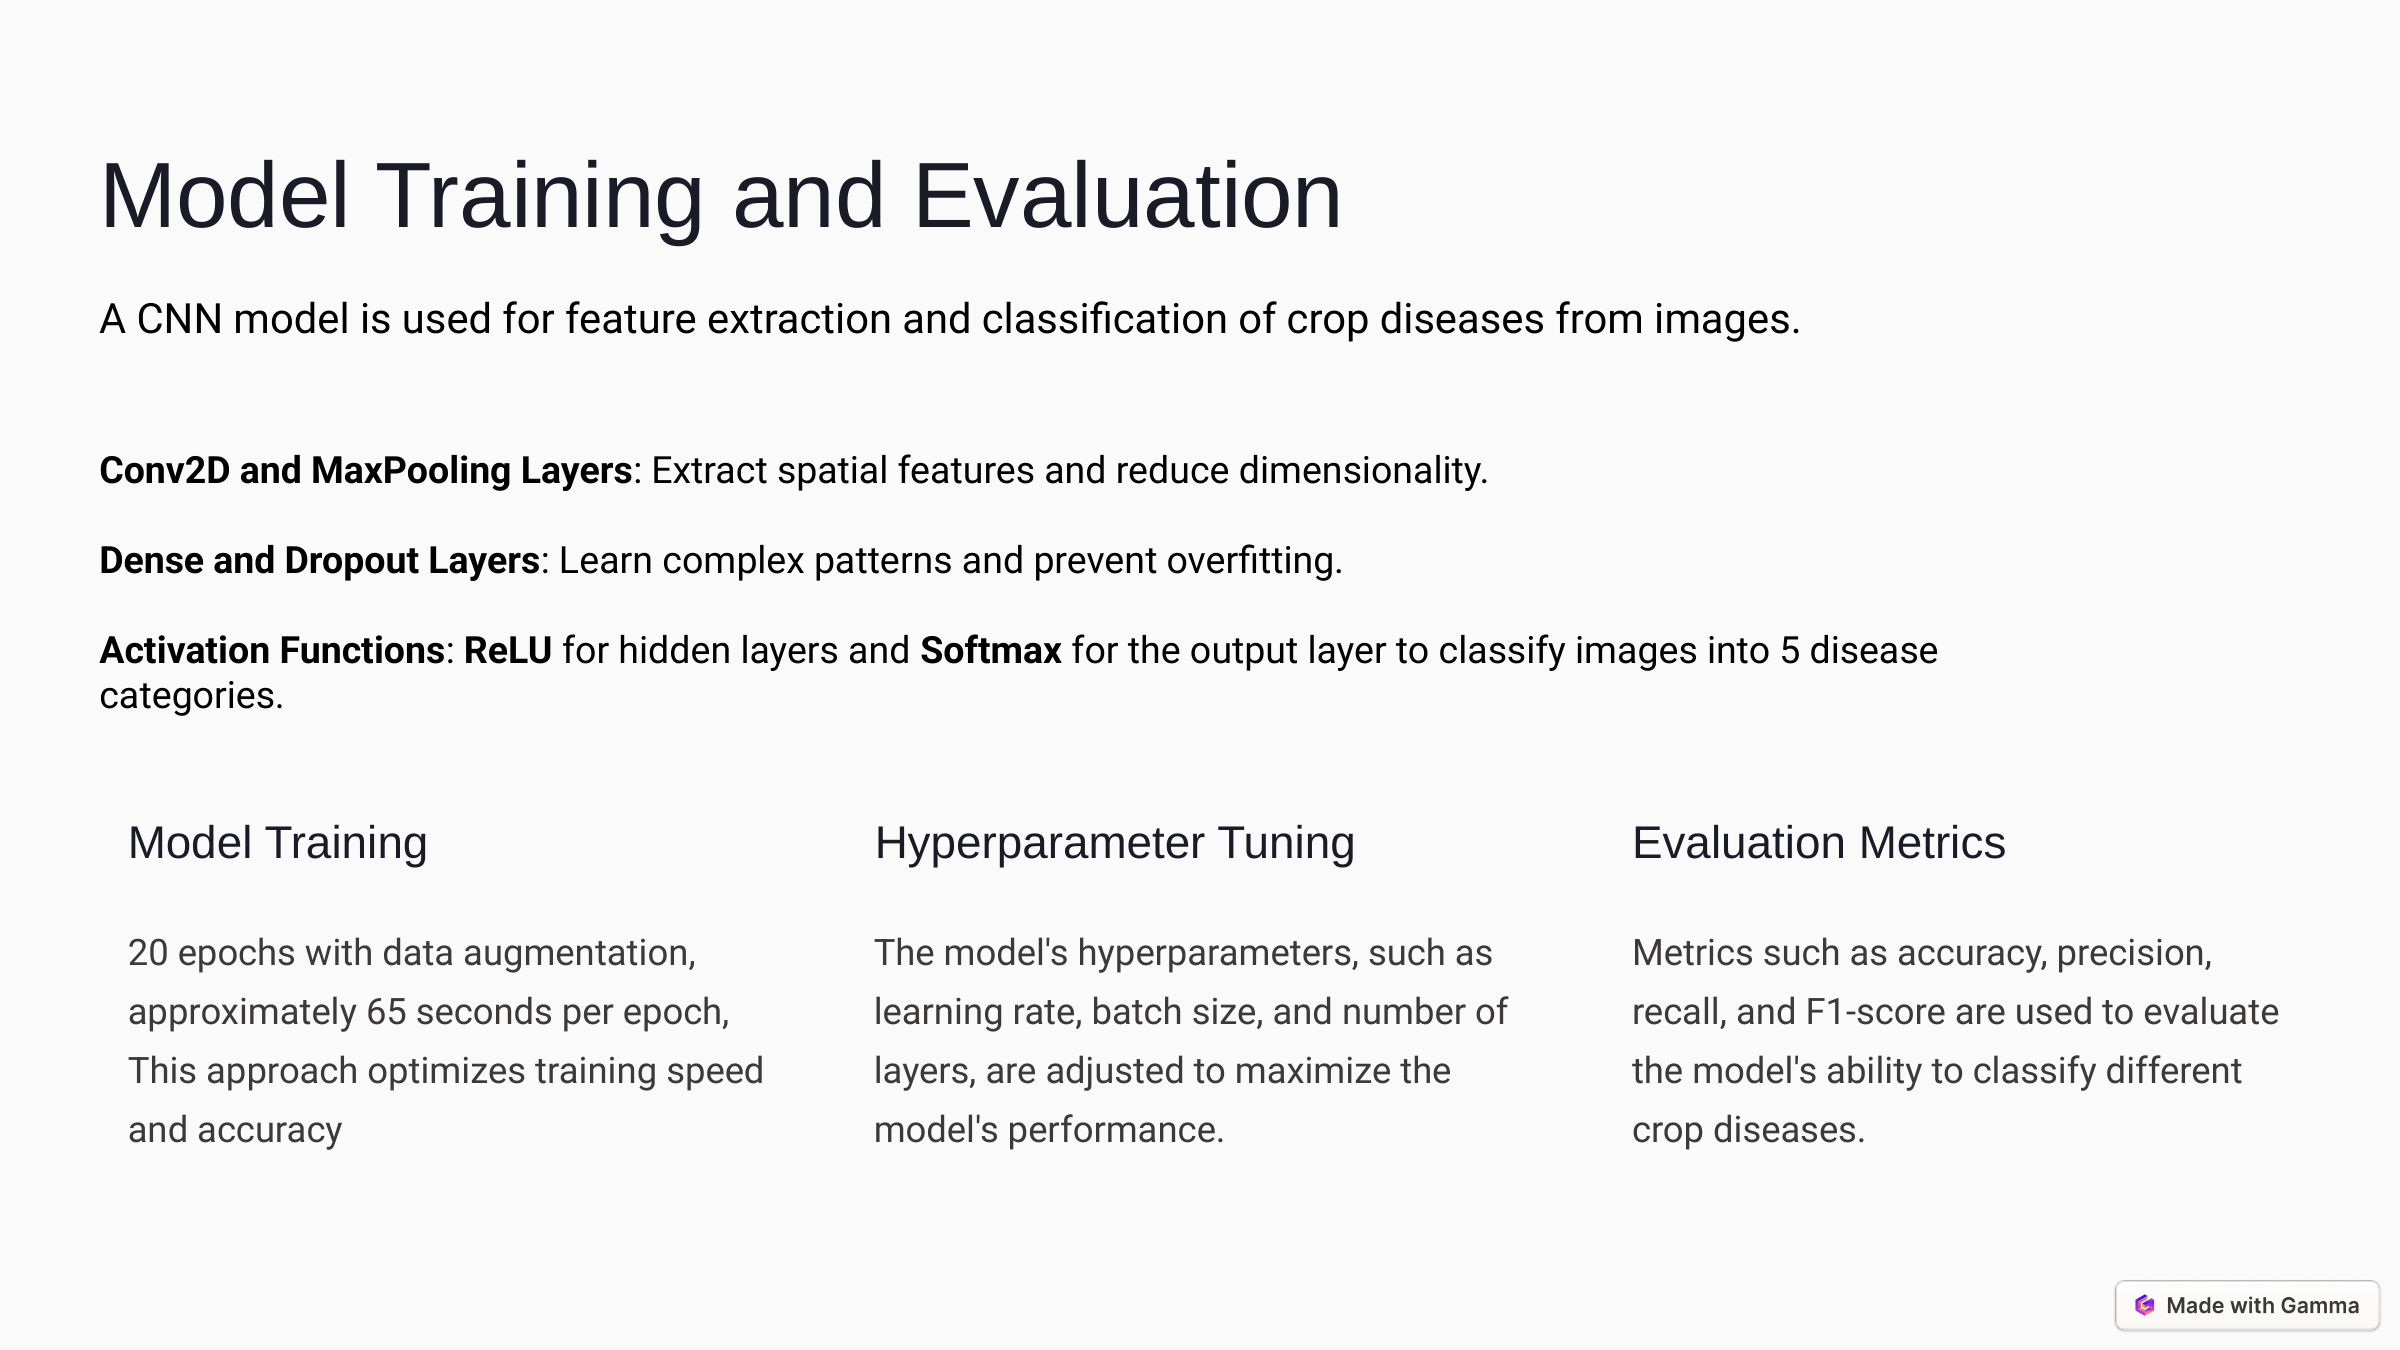

Model Training and Evaluation
A CNN model is used for feature extraction and classification of crop diseases from images.
Conv2D and MaxPooling Layers: Extract spatial features and reduce dimensionality.

Dense and Dropout Layers: Learn complex patterns and prevent overfitting.

Activation Functions: ReLU for hidden layers and Softmax for the output layer to classify images into 5 disease categories.
Model Training
Hyperparameter Tuning
Evaluation Metrics
20 epochs with data augmentation, approximately 65 seconds per epoch,
This approach optimizes training speed and accuracy
The model's hyperparameters, such as learning rate, batch size, and number of layers, are adjusted to maximize the model's performance.
Metrics such as accuracy, precision, recall, and F1-score are used to evaluate the model's ability to classify different crop diseases.